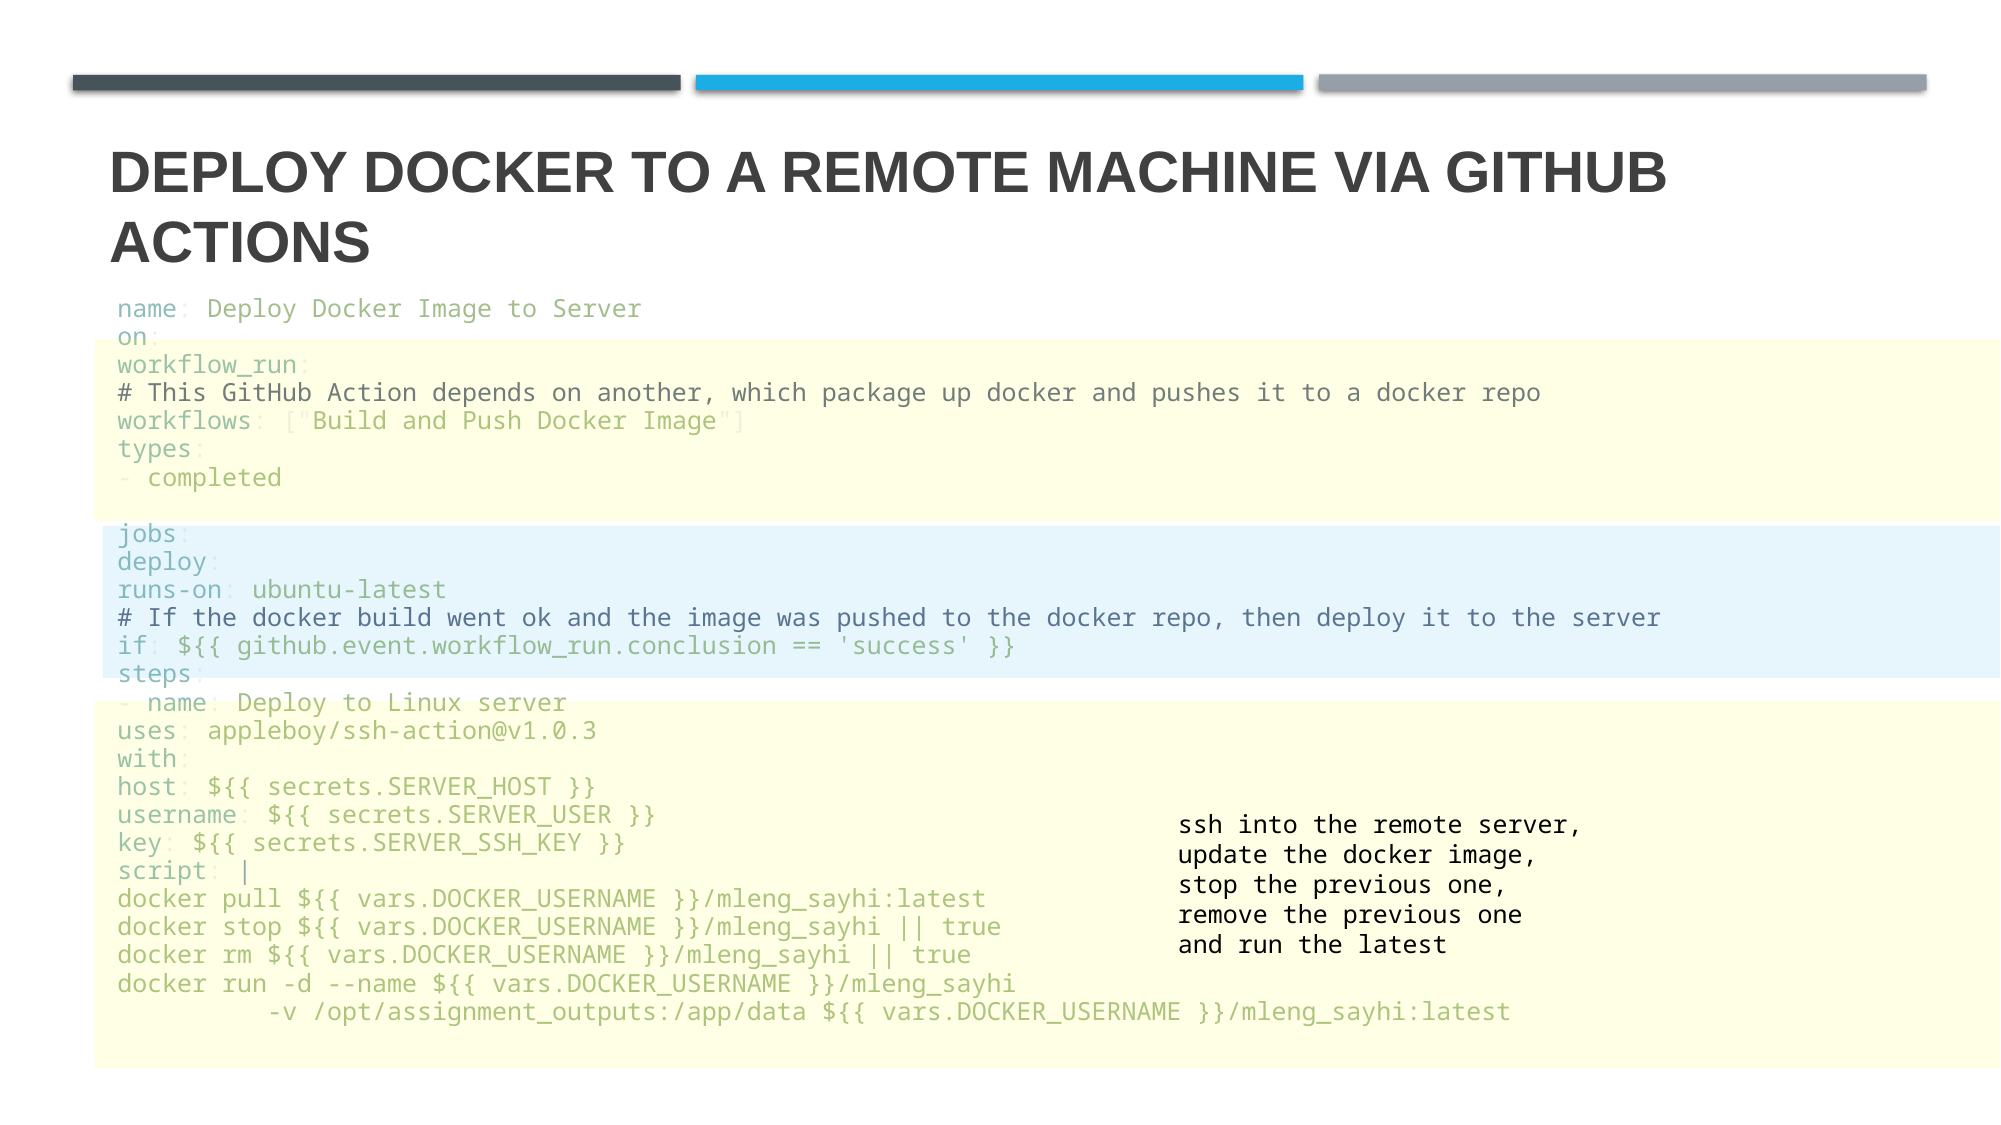

# Deploy docker to a remote machine via github actions
name: Deploy Docker Image to Server
on:
workflow_run:
# This GitHub Action depends on another, which package up docker and pushes it to a docker repo
workflows: ["Build and Push Docker Image"]
types:
- completed
jobs:
deploy:
runs-on: ubuntu-latest
# If the docker build went ok and the image was pushed to the docker repo, then deploy it to the server
if: ${{ github.event.workflow_run.conclusion == 'success' }}
steps:
- name: Deploy to Linux server
uses: appleboy/ssh-action@v1.0.3
with:
host: ${{ secrets.SERVER_HOST }}
username: ${{ secrets.SERVER_USER }}
key: ${{ secrets.SERVER_SSH_KEY }}
script: |
docker pull ${{ vars.DOCKER_USERNAME }}/mleng_sayhi:latest
docker stop ${{ vars.DOCKER_USERNAME }}/mleng_sayhi || true
docker rm ${{ vars.DOCKER_USERNAME }}/mleng_sayhi || true
docker run -d --name ${{ vars.DOCKER_USERNAME }}/mleng_sayhi
	-v /opt/assignment_outputs:/app/data ${{ vars.DOCKER_USERNAME }}/mleng_sayhi:latest

ssh into the remote server,
update the docker image,
stop the previous one,
remove the previous one
and run the latest